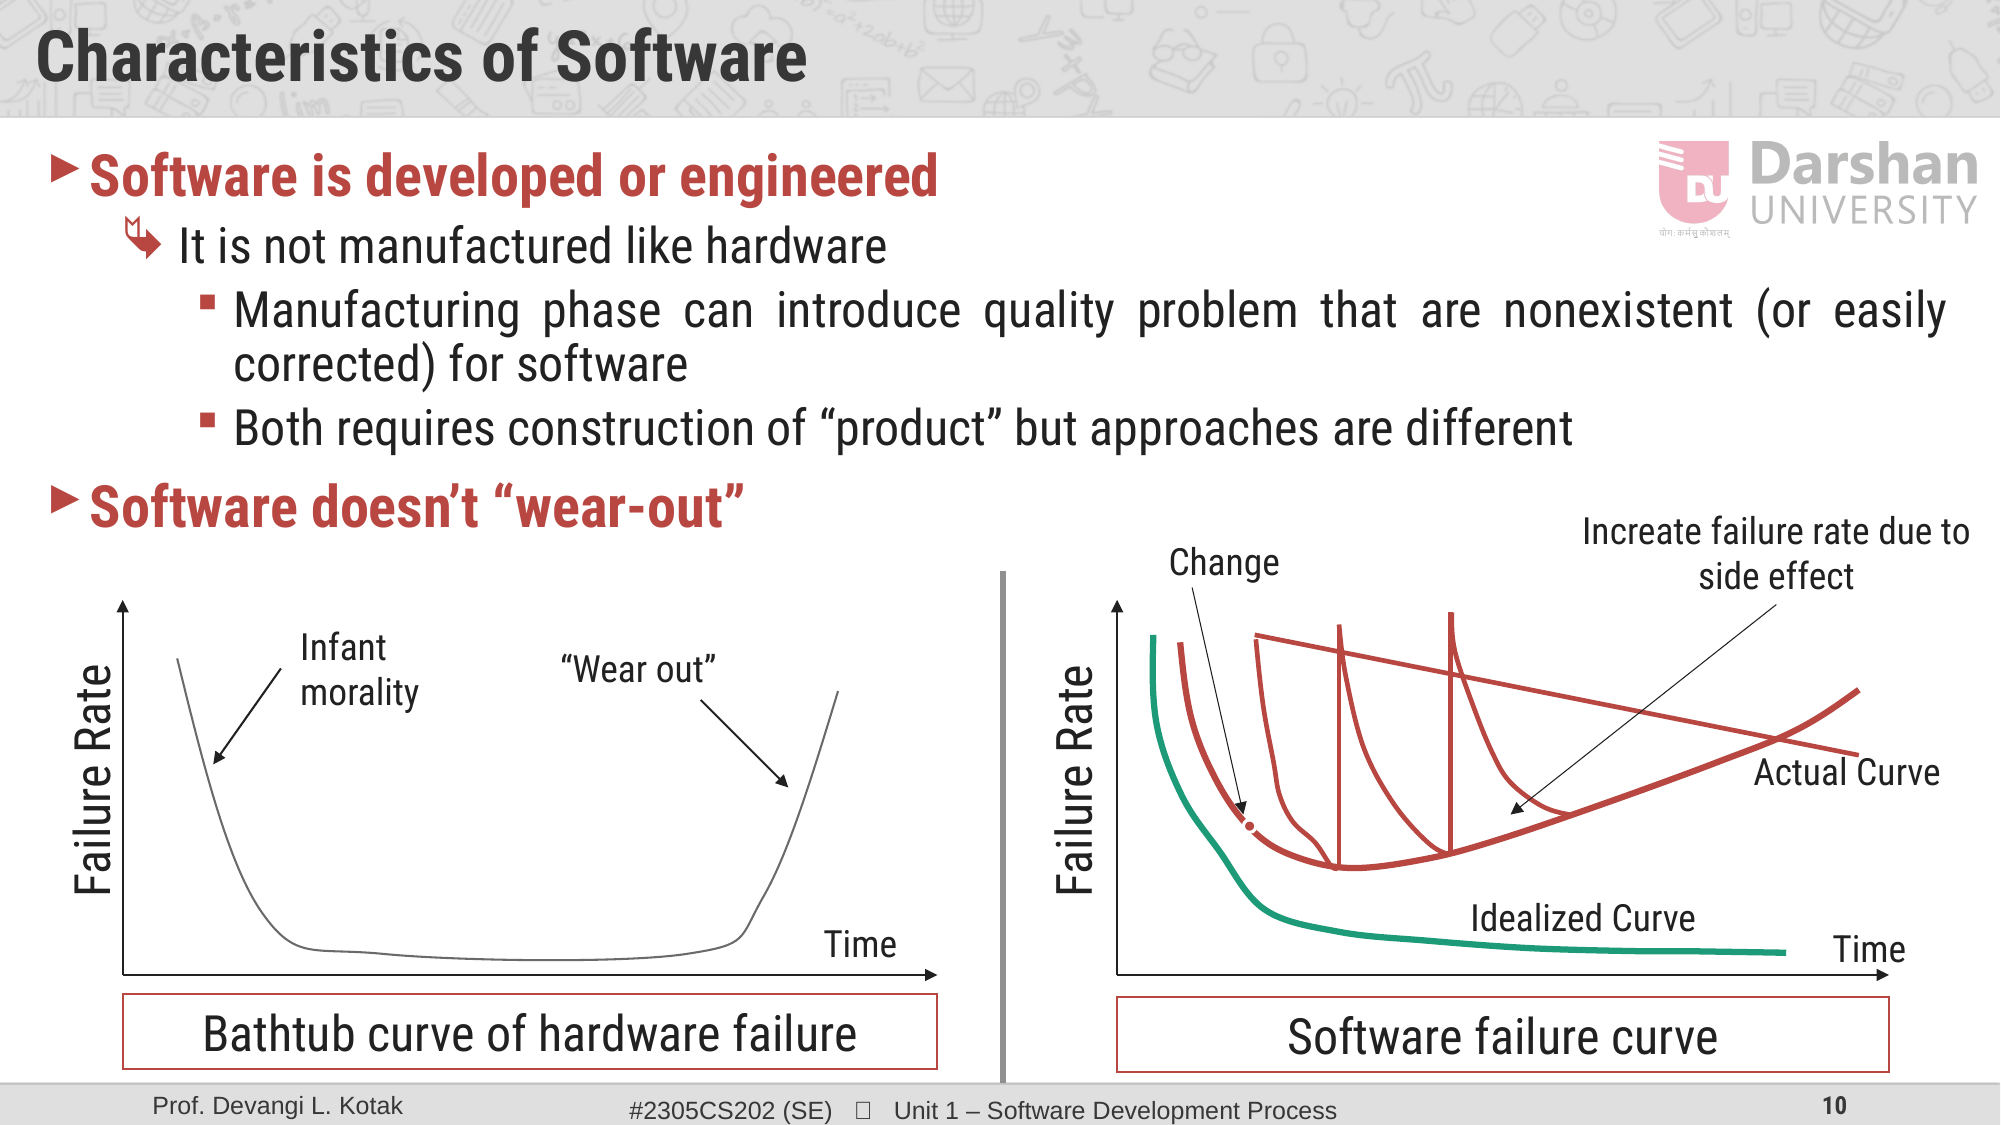

# Characteristics of Software
Software is developed or engineered
It is not manufactured like hardware
Manufacturing phase can introduce quality problem that are nonexistent (or easily corrected) for software
Both requires construction of “product” but approaches are different
Software doesn’t “wear-out”
Increate failure rate due to side effect
Change
Infant
morality
“Wear out”

Time
Failure Rate

Actual Curve
Failure Rate

Idealized Curve
Time
Bathtub curve of hardware failure
Software failure curve